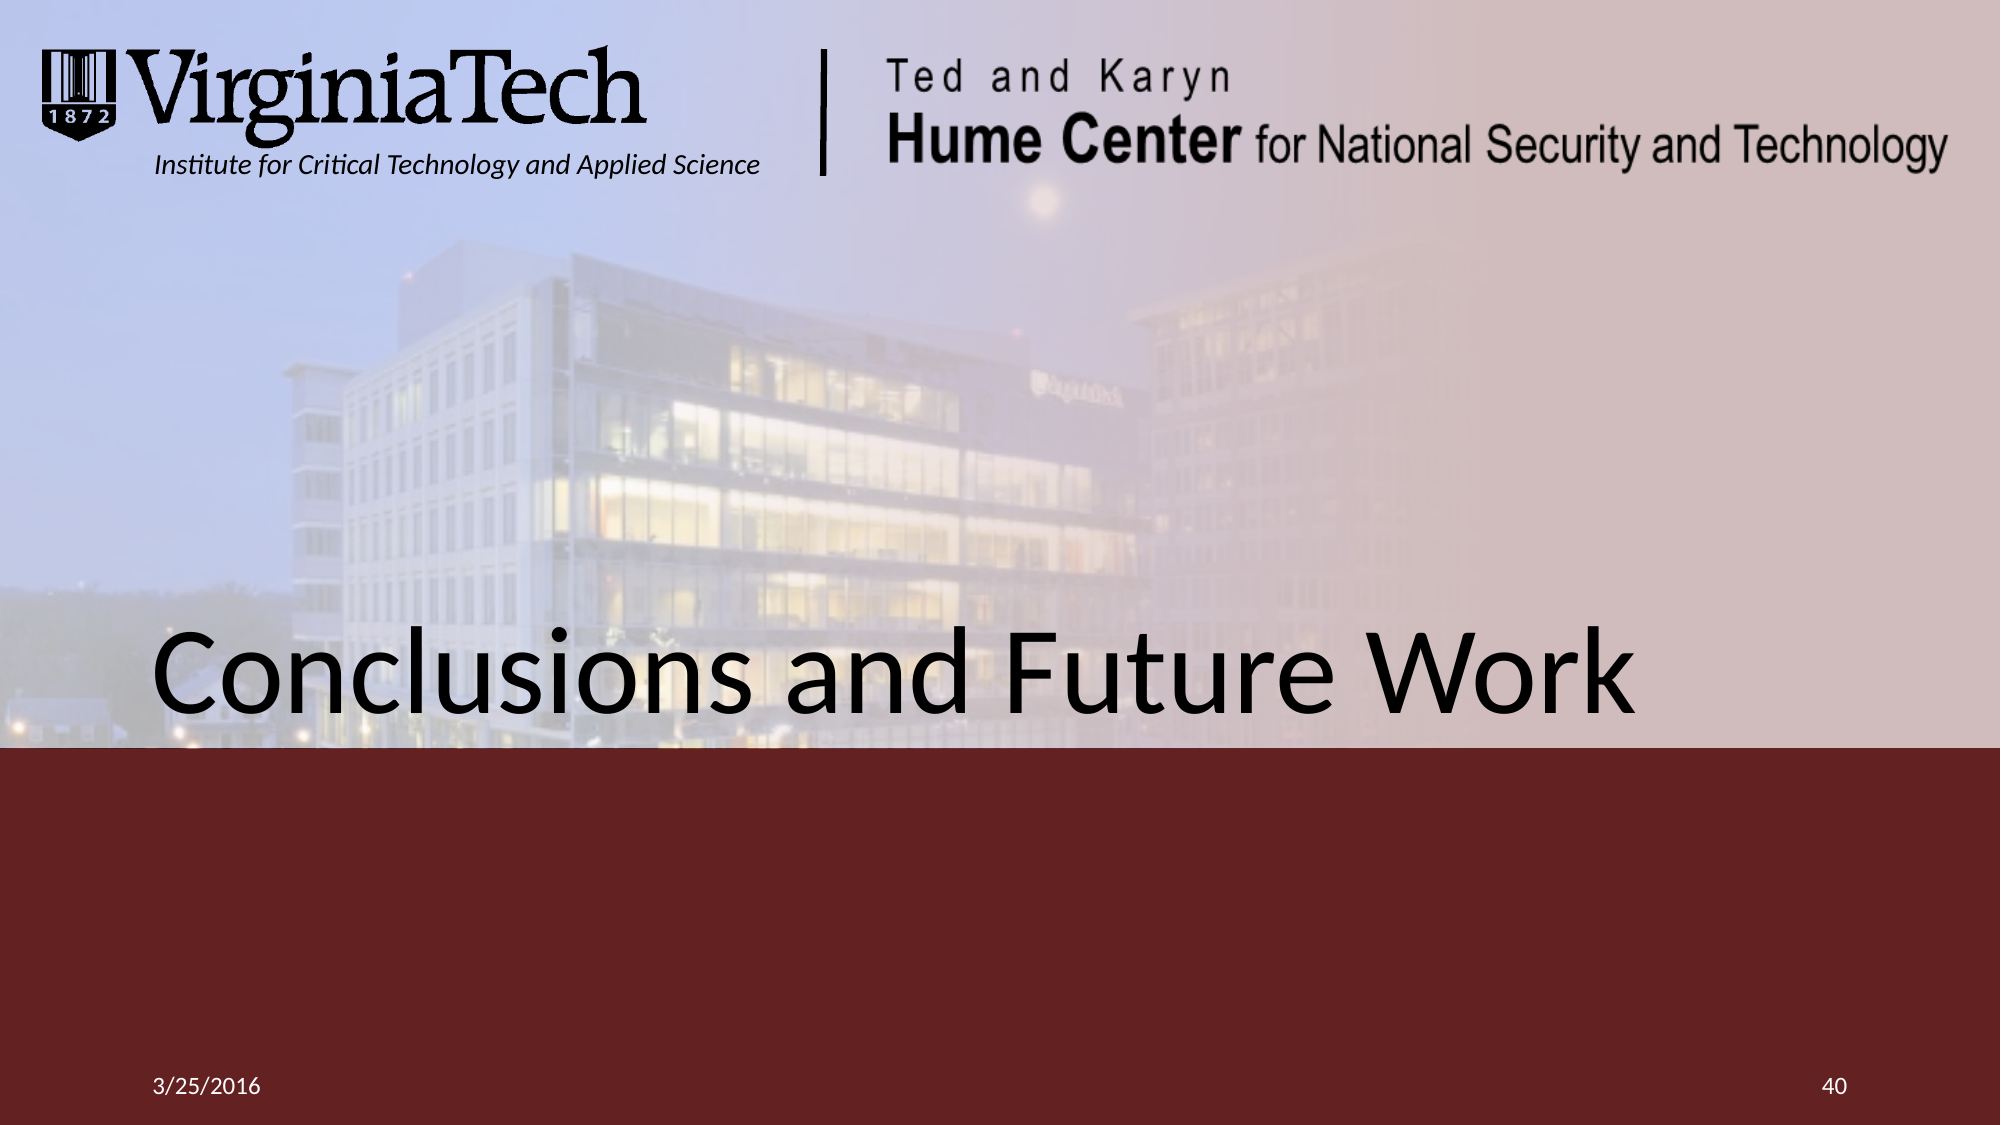

# Conclusions and Future Work

3/25/2016

40